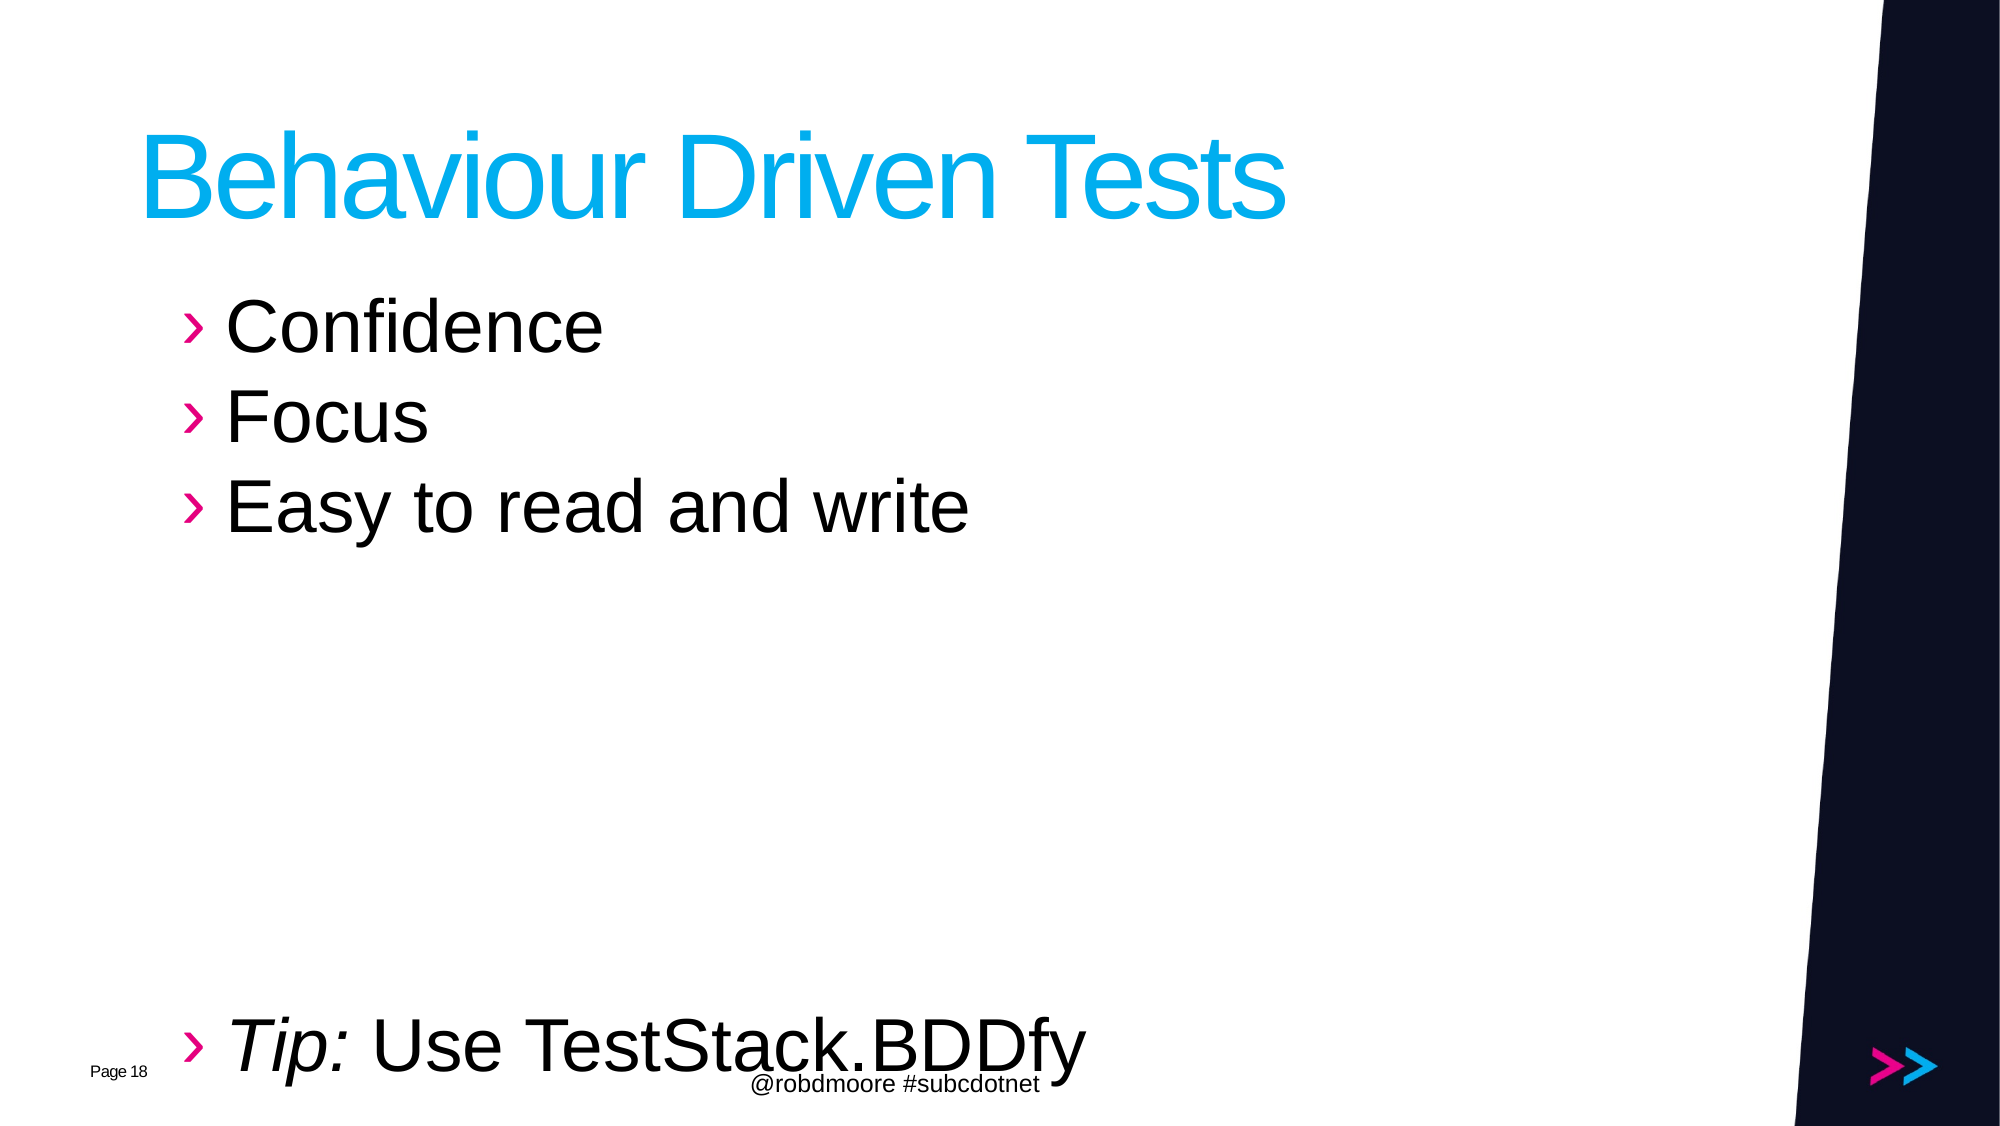

# Behaviour Driven Tests
Confidence
Focus
Easy to read and write

Tip: Use TestStack.BDDfy
18